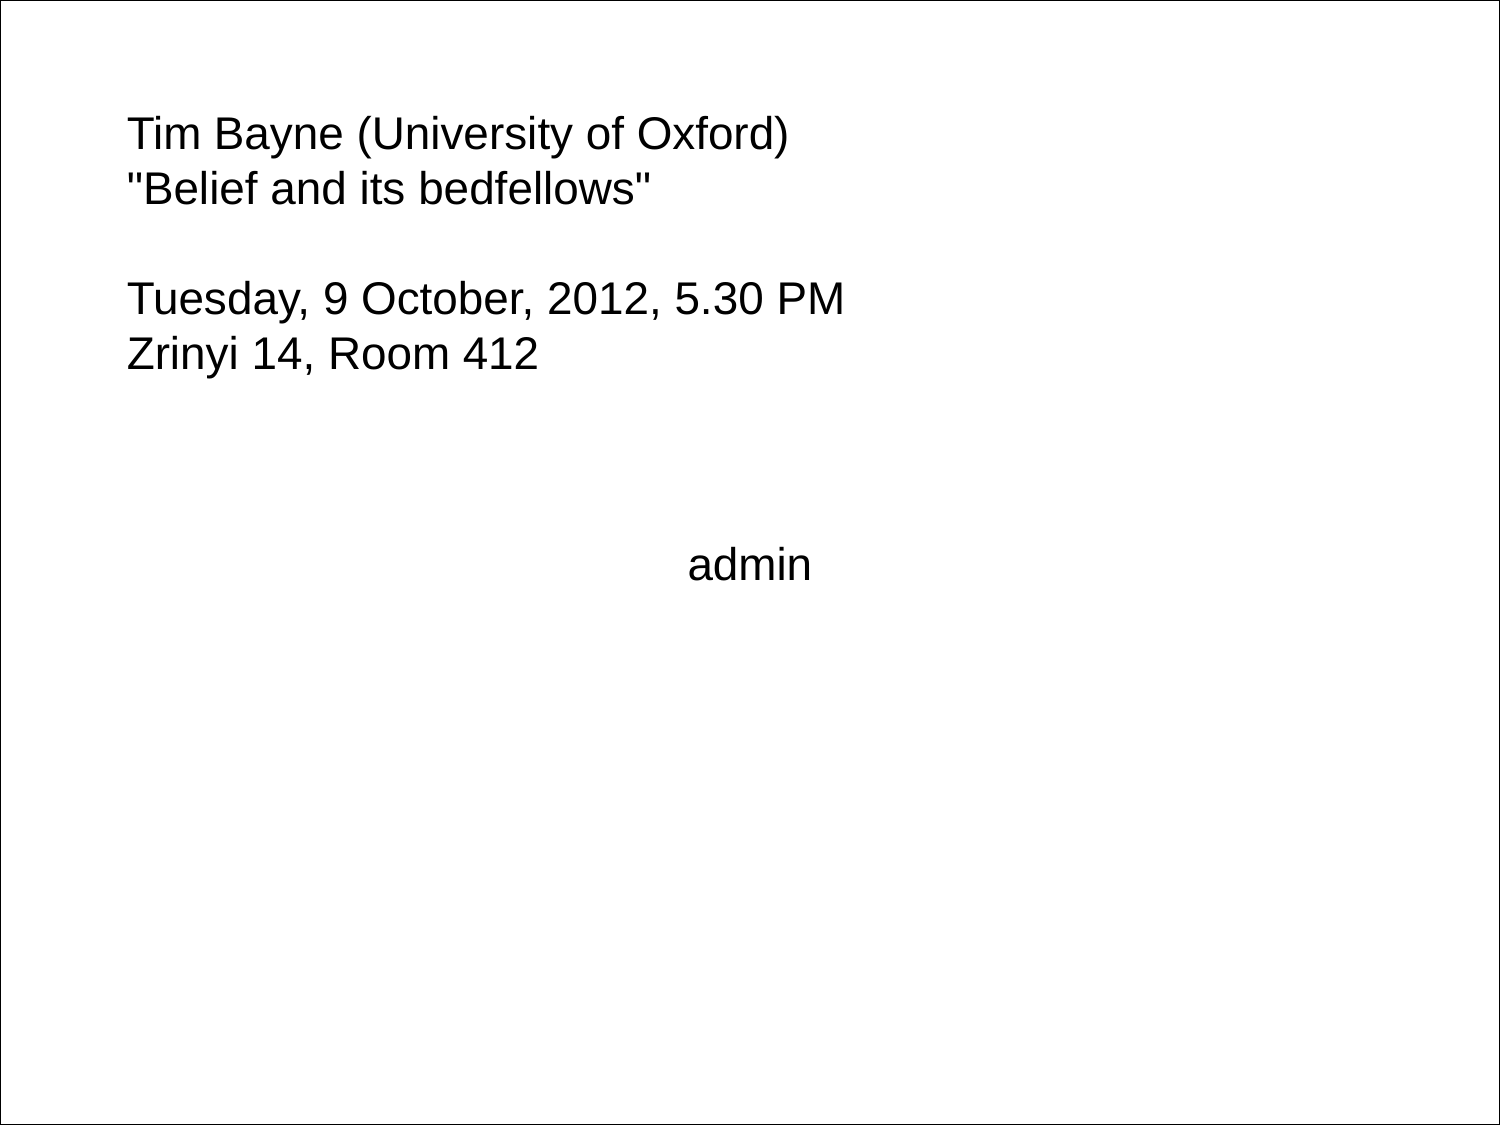

Tim Bayne (University of Oxford)
"Belief and its bedfellows"

Tuesday, 9 October, 2012, 5.30 PM
Zrinyi 14, Room 412

admin